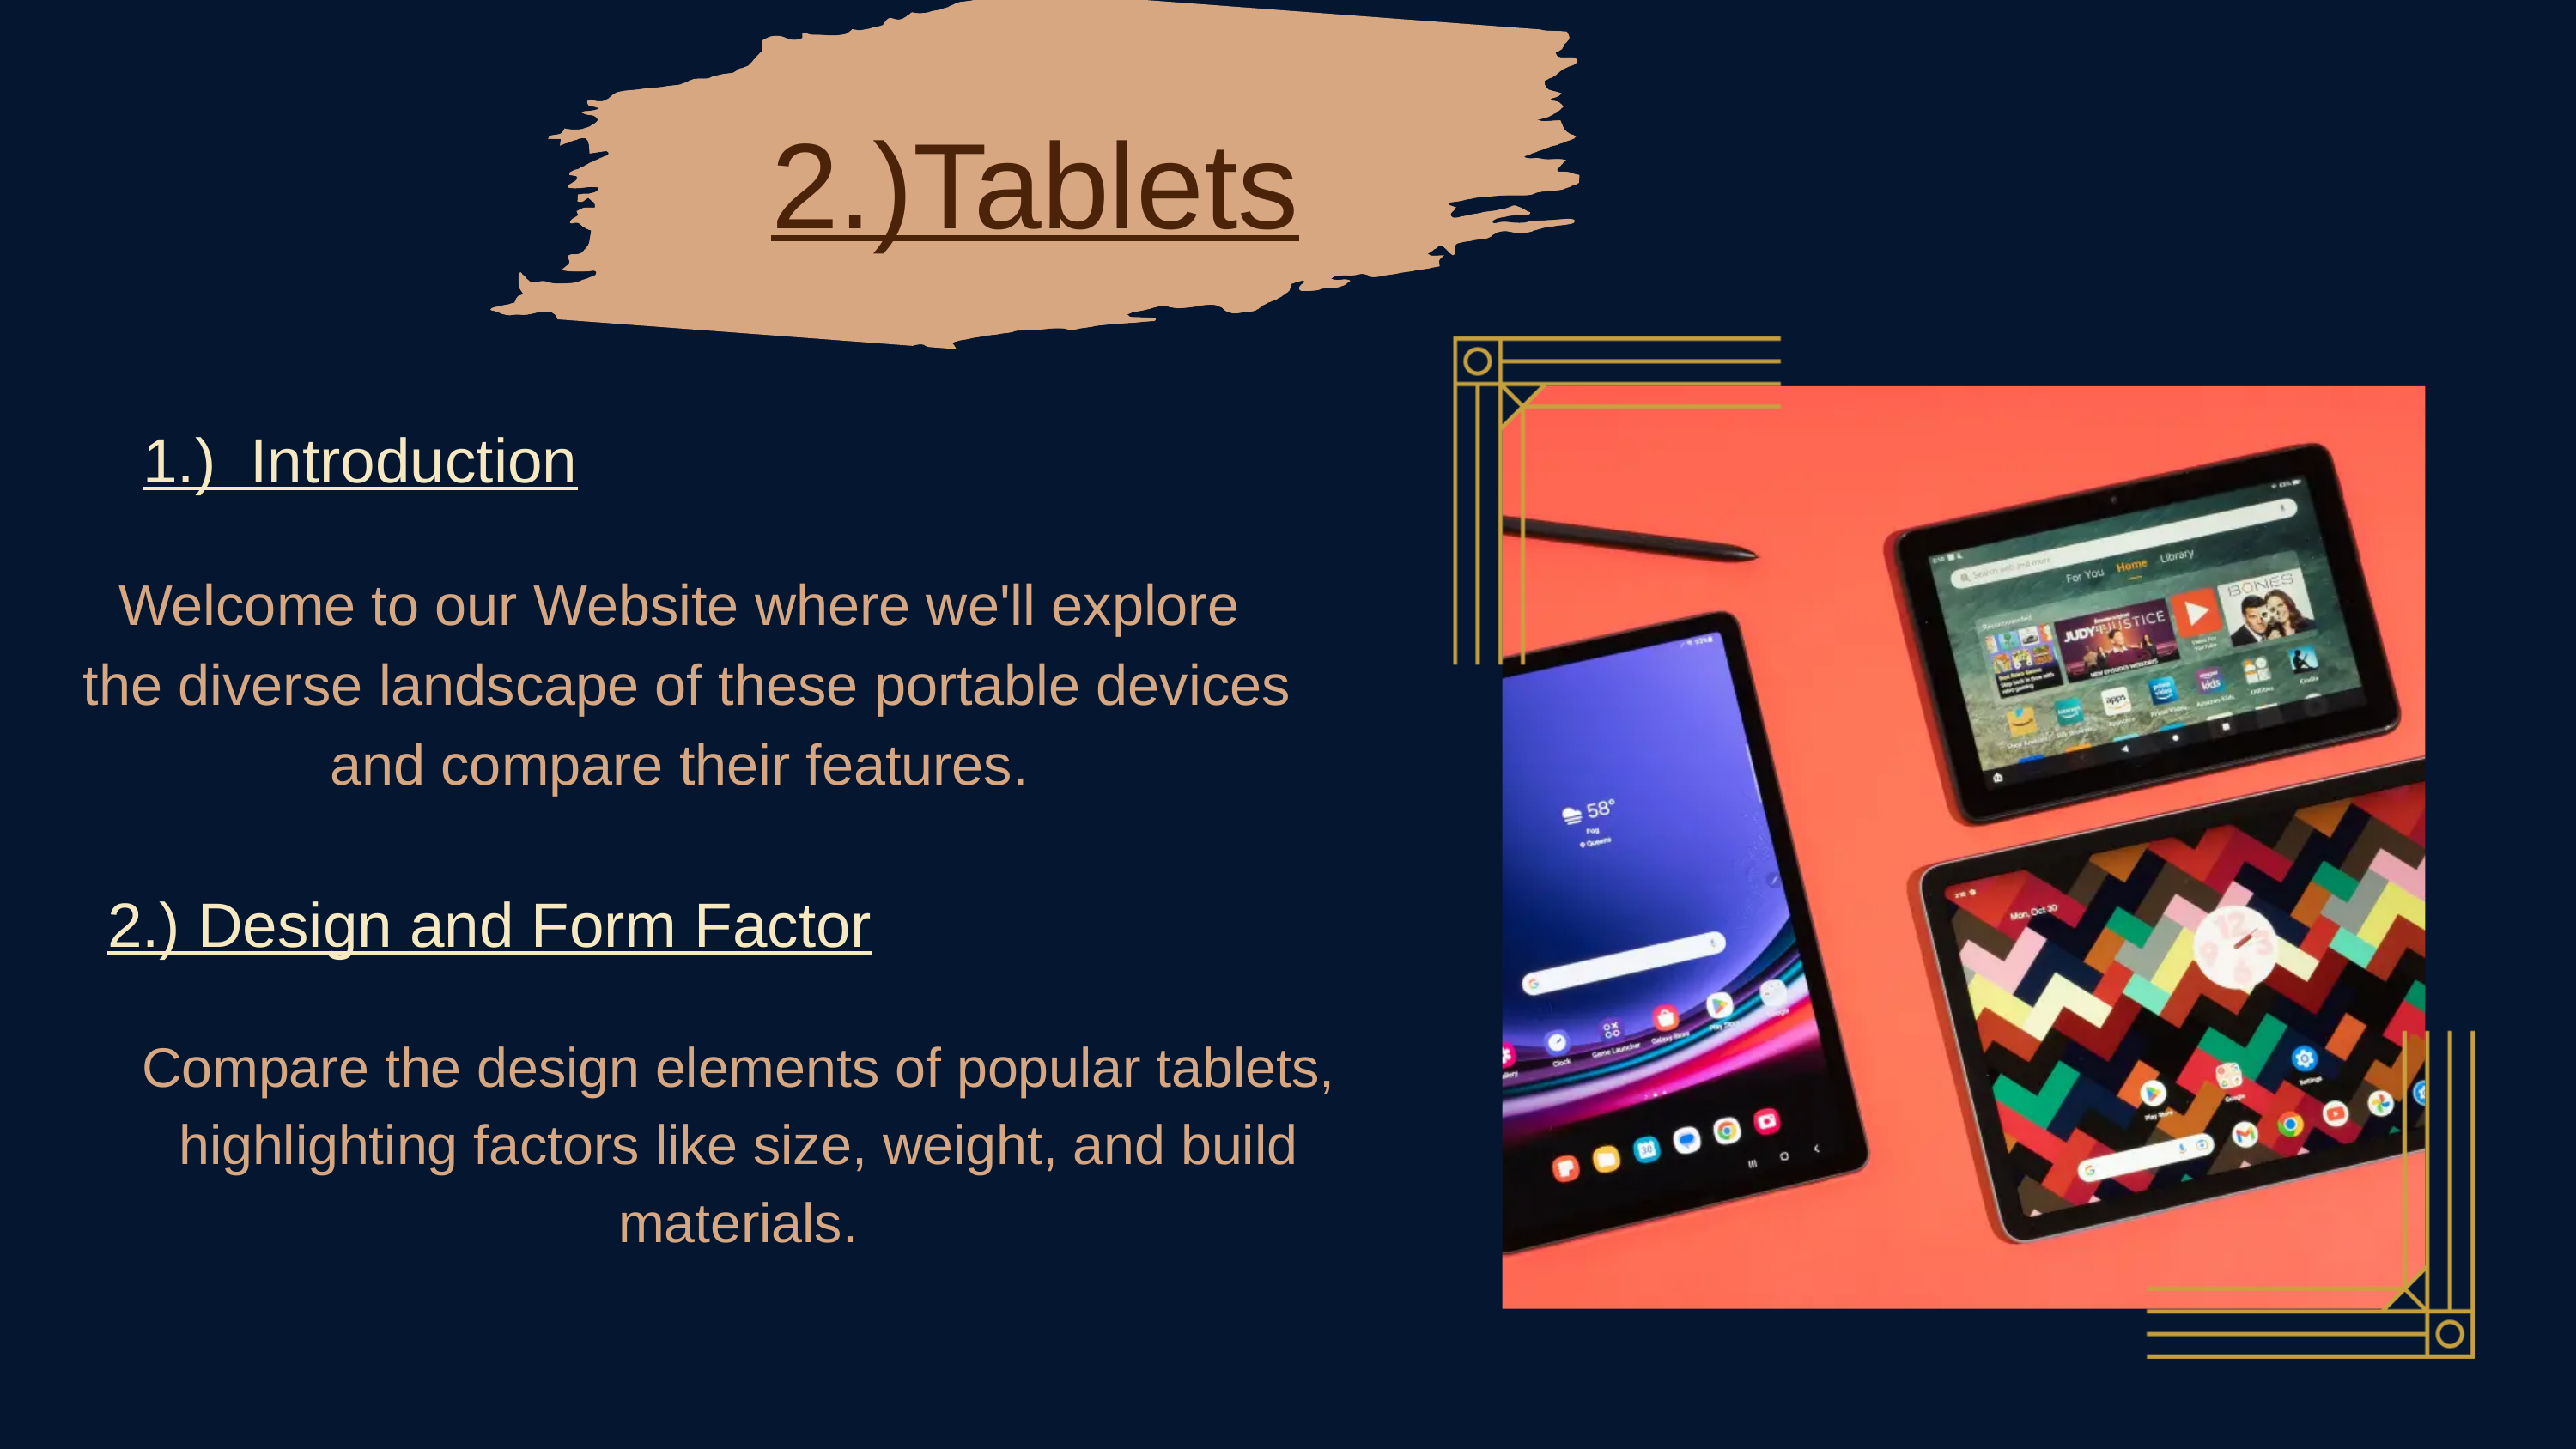

2.)Tablets

1.)  Introduction
Welcome to our Website where we'll explore
 the diverse landscape of these portable devices and compare their features.
2.) Design and Form Factor
Compare the design elements of popular tablets, highlighting factors like size, weight, and build materials.